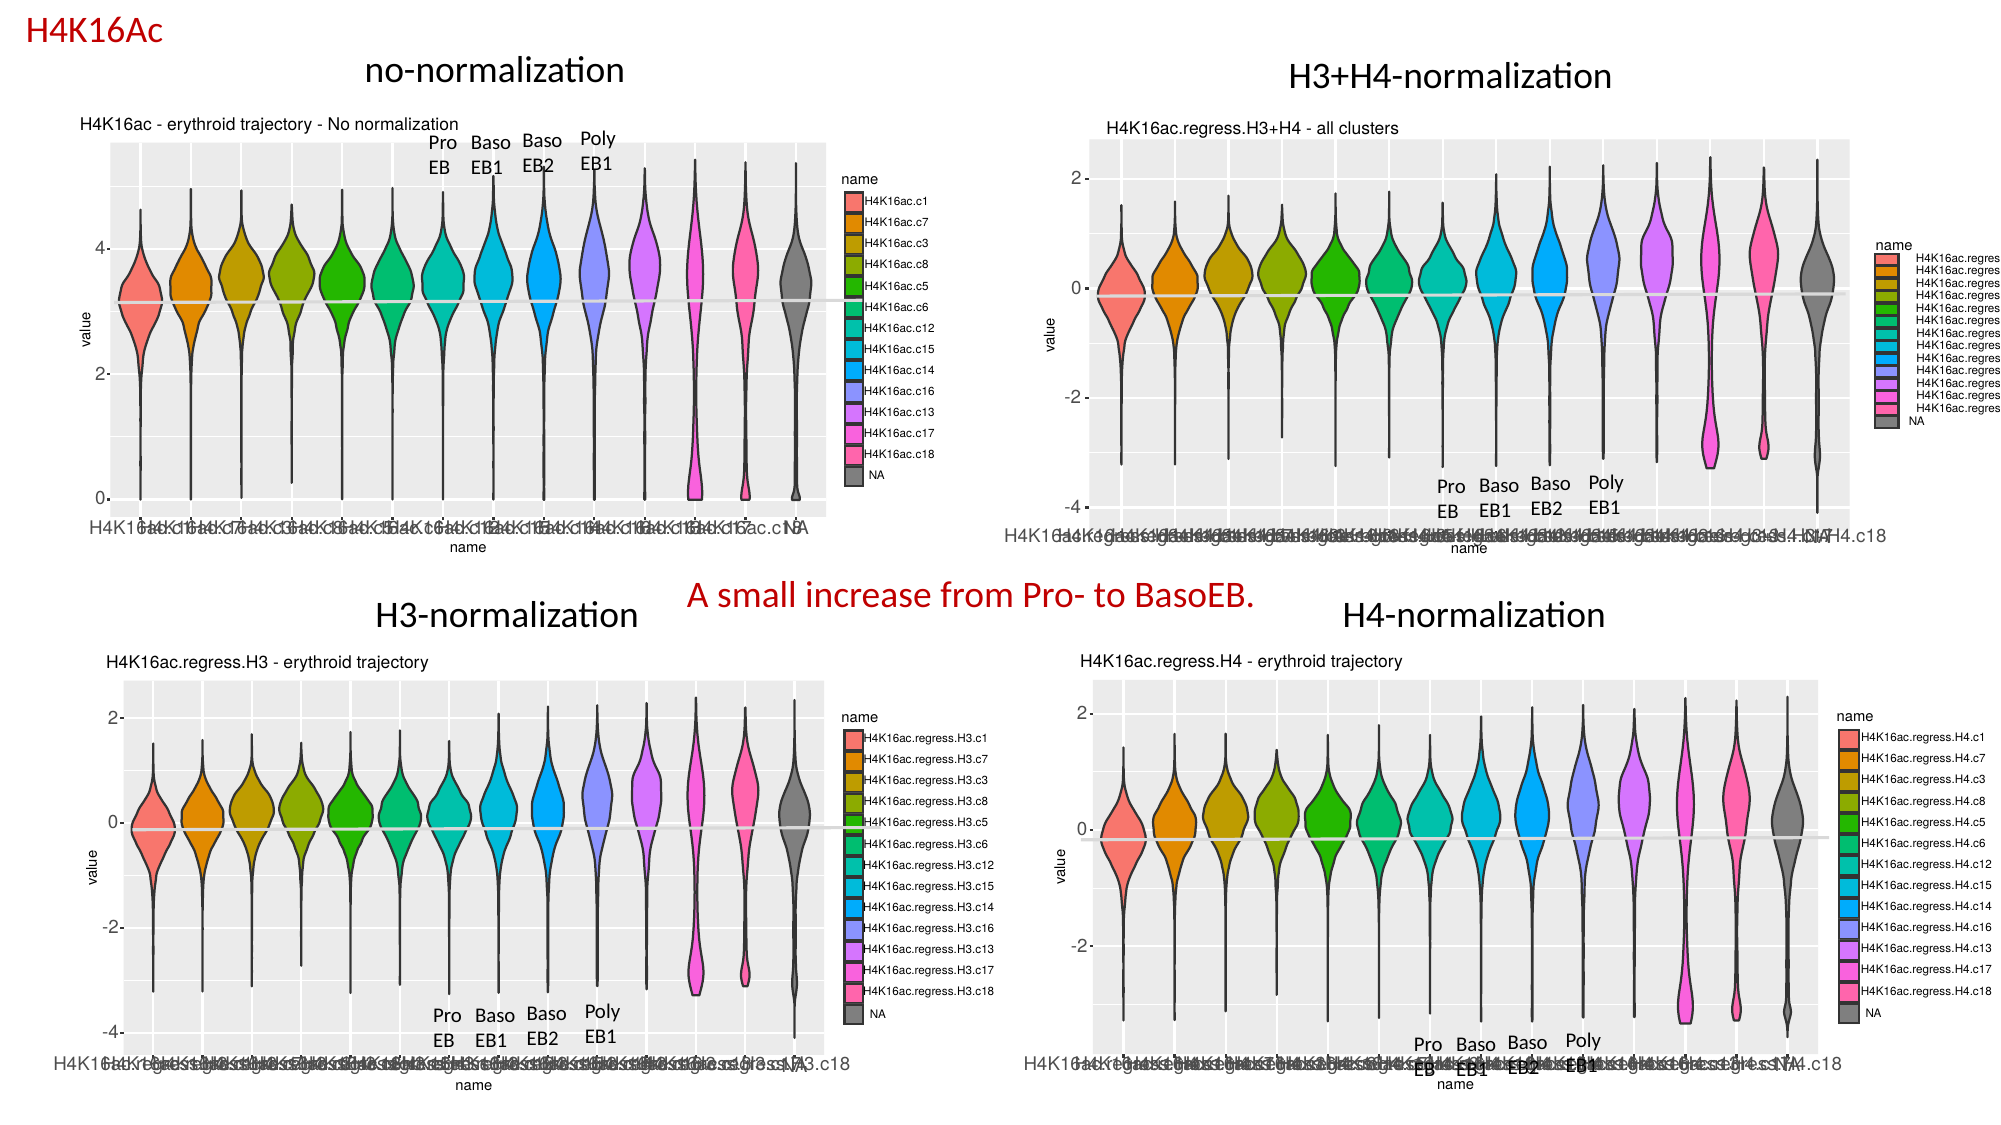

H4K16Ac
no-normalization
H3+H4-normalization

H4K16ac - erythroid trajectory - No normalization

name

H4K16ac.c1

H4K16ac.c7

H4K16ac.c3
4

H4K16ac.c8

H4K16ac.c5

H4K16ac.c6

H4K16ac.c12
value

H4K16ac.c15

H4K16ac.c14
2

H4K16ac.c16

H4K16ac.c13

H4K16ac.c17

H4K16ac.c18

NA
0

H4K16ac.c8
H4K16ac.c18
H4K16ac.c3
H4K16ac.c13
H4K16ac.c1
H4K16ac.c7
H4K16ac.c5
H4K16ac.c6
H4K16ac.c12
H4K16ac.c15
H4K16ac.c14
H4K16ac.c16
H4K16ac.c17
NA
name
Poly
EB1
Baso
EB2
Baso
EB1
Pro
EB

H4K16ac.regress.H3+H4 - all clusters

2

name

H4K16ac.regress.H3+H4.c1

H4K16ac.regress.H3+H4.c7

H4K16ac.regress.H3+H4.c3
0

H4K16ac.regress.H3+H4.c8

H4K16ac.regress.H3+H4.c5

H4K16ac.regress.H3+H4.c6

H4K16ac.regress.H3+H4.c12
value

H4K16ac.regress.H3+H4.c15

H4K16ac.regress.H3+H4.c14

H4K16ac.regress.H3+H4.c16

H4K16ac.regress.H3+H4.c13

H4K16ac.regress.H3+H4.c17
-2

H4K16ac.regress.H3+H4.c18

NA

-4

H4K16ac.regress.H3+H4.c1
H4K16ac.regress.H3+H4.c7
H4K16ac.regress.H3+H4.c3
H4K16ac.regress.H3+H4.c8
H4K16ac.regress.H3+H4.c5
H4K16ac.regress.H3+H4.c6
H4K16ac.regress.H3+H4.c12
H4K16ac.regress.H3+H4.c15
H4K16ac.regress.H3+H4.c14
H4K16ac.regress.H3+H4.c16
H4K16ac.regress.H3+H4.c13
H4K16ac.regress.H3+H4.c17
H4K16ac.regress.H3+H4.c18
NA
name
Poly
EB1
Baso
EB2
Baso
EB1
Pro
EB
A small increase from Pro- to BasoEB.
H3-normalization
H4-normalization

H4K16ac.regress.H4 - erythroid trajectory

2

name

H4K16ac.regress.H4.c1

H4K16ac.regress.H4.c7

H4K16ac.regress.H4.c3

H4K16ac.regress.H4.c8

H4K16ac.regress.H4.c5
0

H4K16ac.regress.H4.c6

H4K16ac.regress.H4.c12
value

H4K16ac.regress.H4.c15

H4K16ac.regress.H4.c14

H4K16ac.regress.H4.c16

-2

H4K16ac.regress.H4.c13

H4K16ac.regress.H4.c17

H4K16ac.regress.H4.c18

NA

H4K16ac.regress.H4.c1
H4K16ac.regress.H4.c7
H4K16ac.regress.H4.c3
H4K16ac.regress.H4.c8
H4K16ac.regress.H4.c5
H4K16ac.regress.H4.c6
H4K16ac.regress.H4.c12
H4K16ac.regress.H4.c15
H4K16ac.regress.H4.c14
H4K16ac.regress.H4.c16
H4K16ac.regress.H4.c13
H4K16ac.regress.H4.c17
H4K16ac.regress.H4.c18
NA
name

H4K16ac.regress.H3 - erythroid trajectory

2

name

H4K16ac.regress.H3.c1

H4K16ac.regress.H3.c7

H4K16ac.regress.H3.c3

H4K16ac.regress.H3.c8

0
H4K16ac.regress.H3.c5

H4K16ac.regress.H3.c6

H4K16ac.regress.H3.c12
value

H4K16ac.regress.H3.c15

H4K16ac.regress.H3.c14

-2
H4K16ac.regress.H3.c16

H4K16ac.regress.H3.c13

H4K16ac.regress.H3.c17

H4K16ac.regress.H3.c18

NA
-4

H4K16ac.regress.H3.c1
H4K16ac.regress.H3.c7
H4K16ac.regress.H3.c3
H4K16ac.regress.H3.c8
H4K16ac.regress.H3.c5
H4K16ac.regress.H3.c6
H4K16ac.regress.H3.c12
H4K16ac.regress.H3.c15
H4K16ac.regress.H3.c14
H4K16ac.regress.H3.c16
H4K16ac.regress.H3.c13
H4K16ac.regress.H3.c17
H4K16ac.regress.H3.c18
NA
name
Poly
EB1
Baso
EB2
Baso
EB1
Pro
EB
Poly
EB1
Baso
EB2
Baso
EB1
Pro
EB